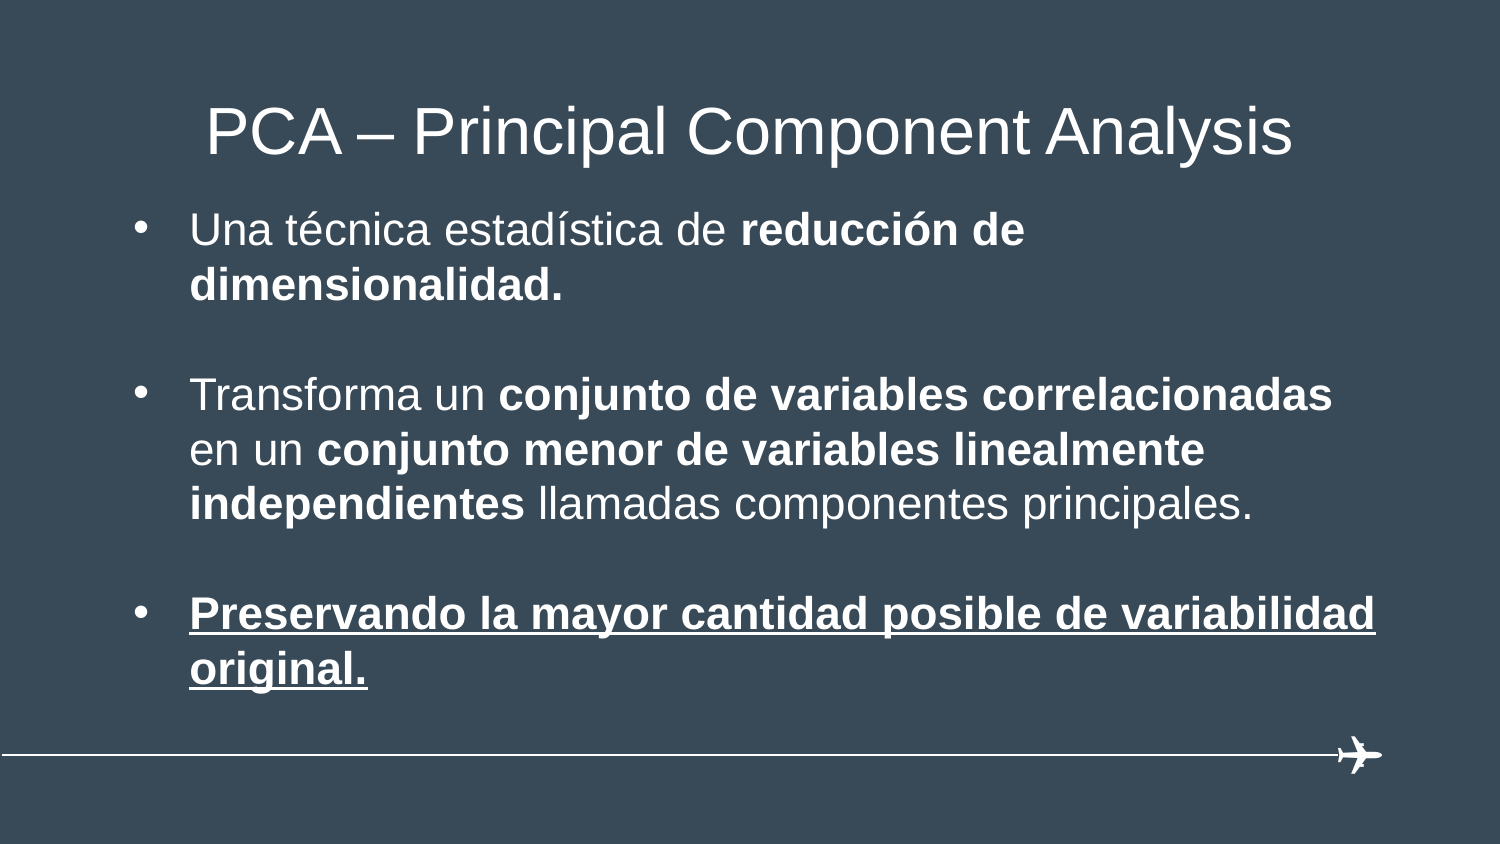

# PCA – Principal Component Analysis
Una técnica estadística de reducción de dimensionalidad.
Transforma un conjunto de variables correlacionadas en un conjunto menor de variables linealmente independientes llamadas componentes principales.
Preservando la mayor cantidad posible de variabilidad original.